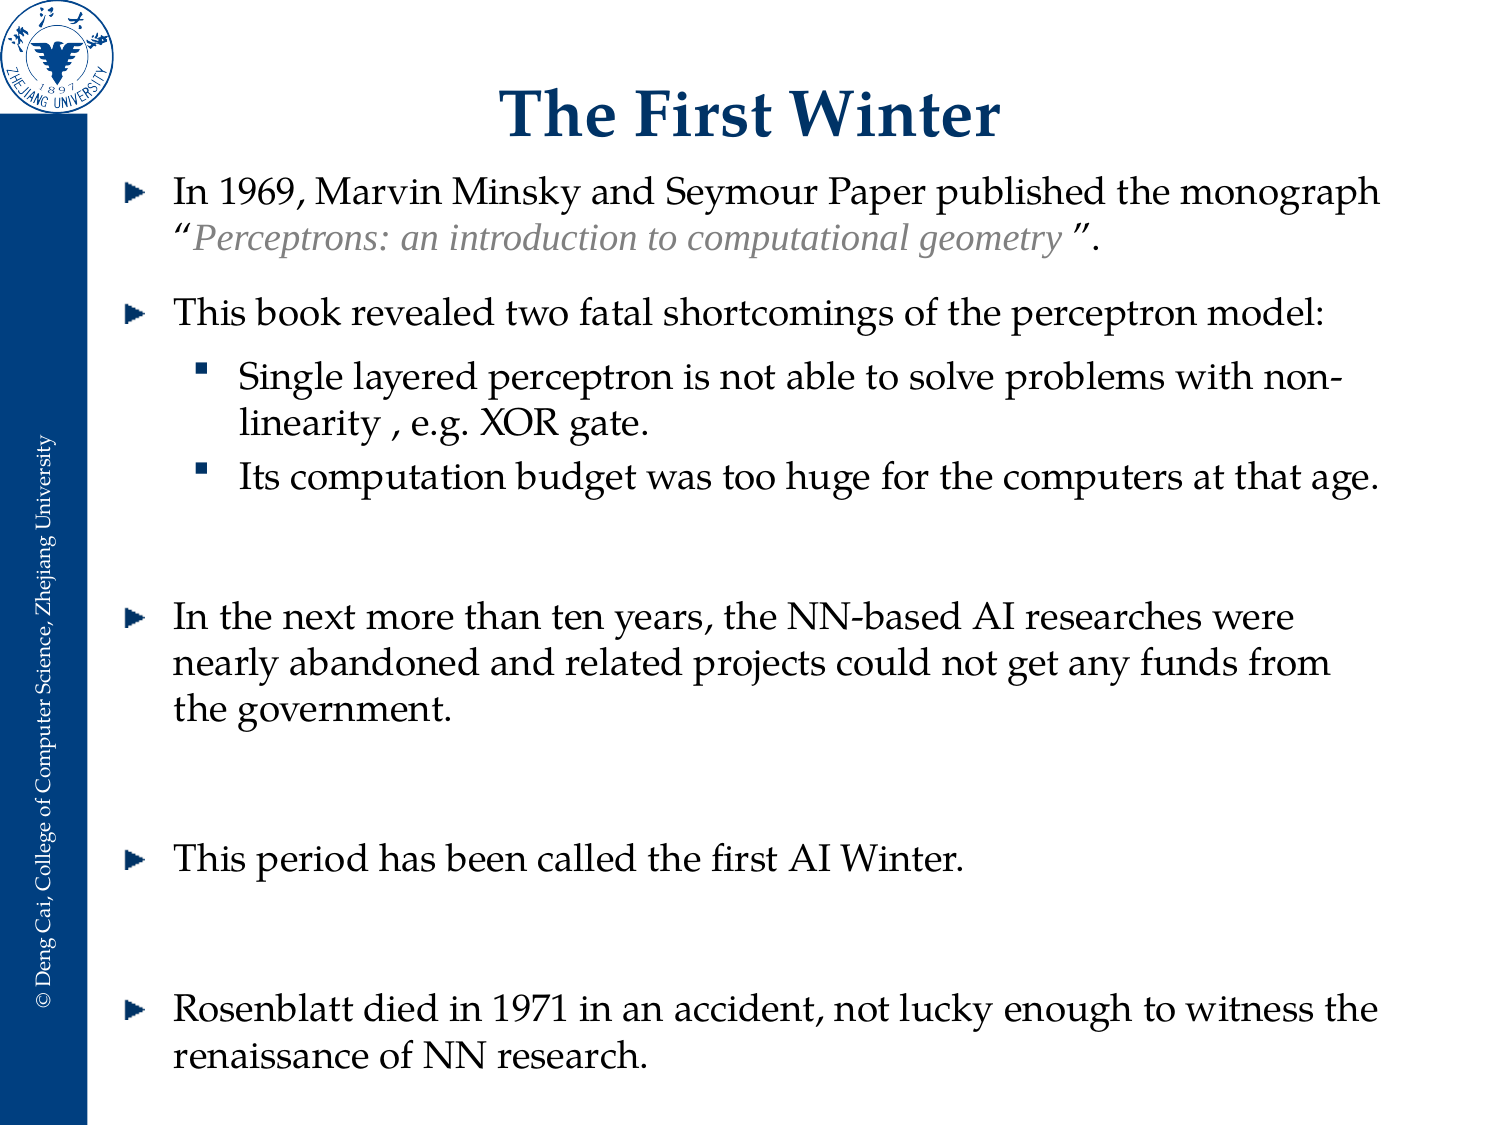

# The First Winter
In 1969, Marvin Minsky and Seymour Paper published the monograph “Perceptrons: an introduction to computational geometry ”.
This book revealed two fatal shortcomings of the perceptron model:
Single layered perceptron is not able to solve problems with non-linearity , e.g. XOR gate.
Its computation budget was too huge for the computers at that age.

In the next more than ten years, the NN-based AI researches were nearly abandoned and related projects could not get any funds from the government.

This period has been called the first AI Winter.

Rosenblatt died in 1971 in an accident, not lucky enough to witness the renaissance of NN research.